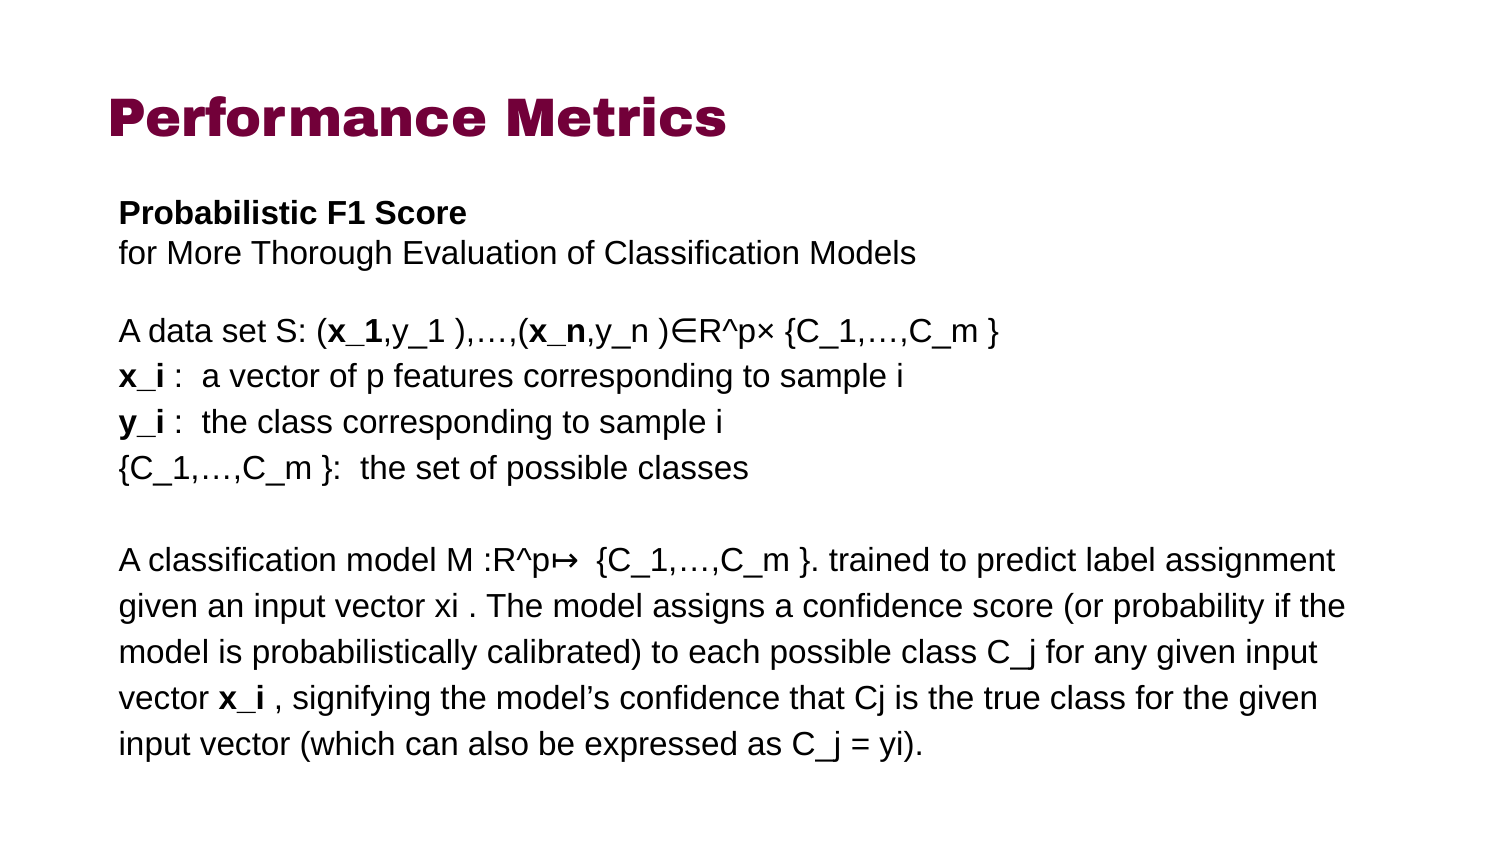

Performance Metrics
Probabilistic F1 Score
for More Thorough Evaluation of Classification Models

A data set S: (x_1,y_1 ),…,(x_n,y_n )∈R^p× {C_1,…,C_m }
x_i :  a vector of p features corresponding to sample i
y_i :  the class corresponding to sample i
{C_1,…,C_m }:  the set of possible classes

A classification model M :R^p↦  {C_1,…,C_m }. trained to predict label assignment given an input vector xi . The model assigns a confidence score (or probability if the model is probabilistically calibrated) to each possible class C_j for any given input vector x_i , signifying the model’s confidence that Cj is the true class for the given input vector (which can also be expressed as C_j = yi).